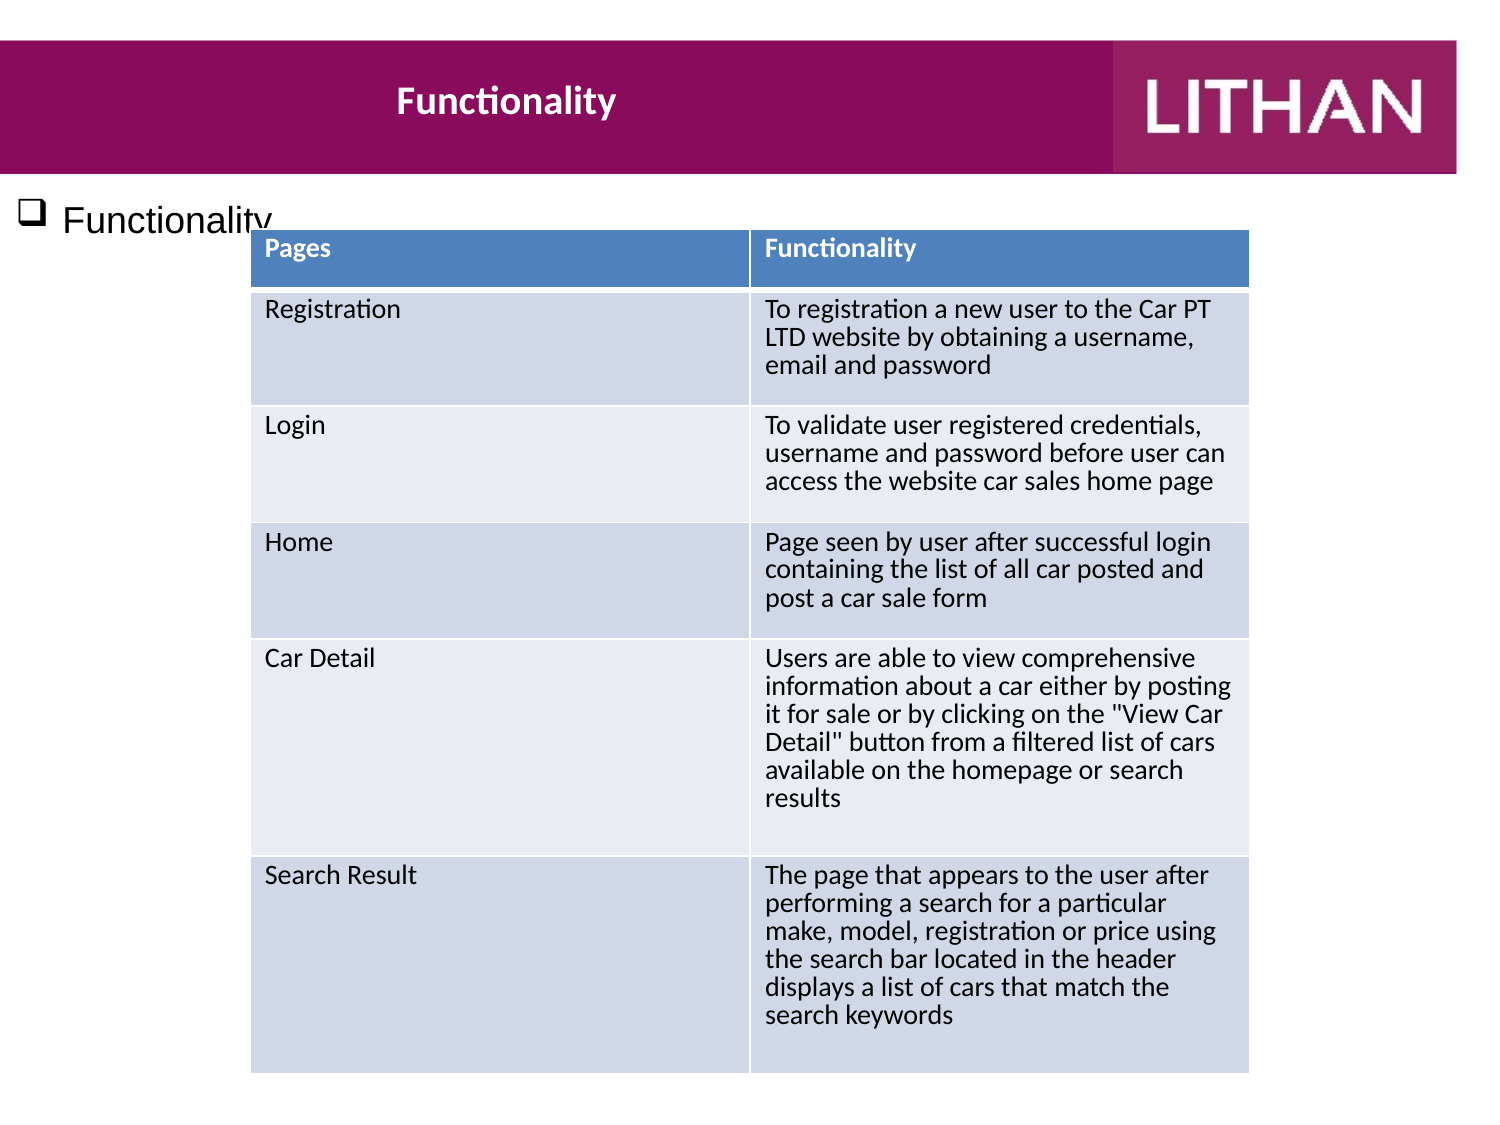

# Functionality
Functionality
| Pages | Functionality |
| --- | --- |
| Registration | To registration a new user to the Car PT LTD website by obtaining a username, email and password |
| Login | To validate user registered credentials, username and password before user can access the website car sales home page |
| Home | Page seen by user after successful login containing the list of all car posted and post a car sale form |
| Car Detail | Users are able to view comprehensive information about a car either by posting it for sale or by clicking on the "View Car Detail" button from a filtered list of cars available on the homepage or search results |
| Search Result | The page that appears to the user after performing a search for a particular make, model, registration or price using the search bar located in the header displays a list of cars that match the search keywords |